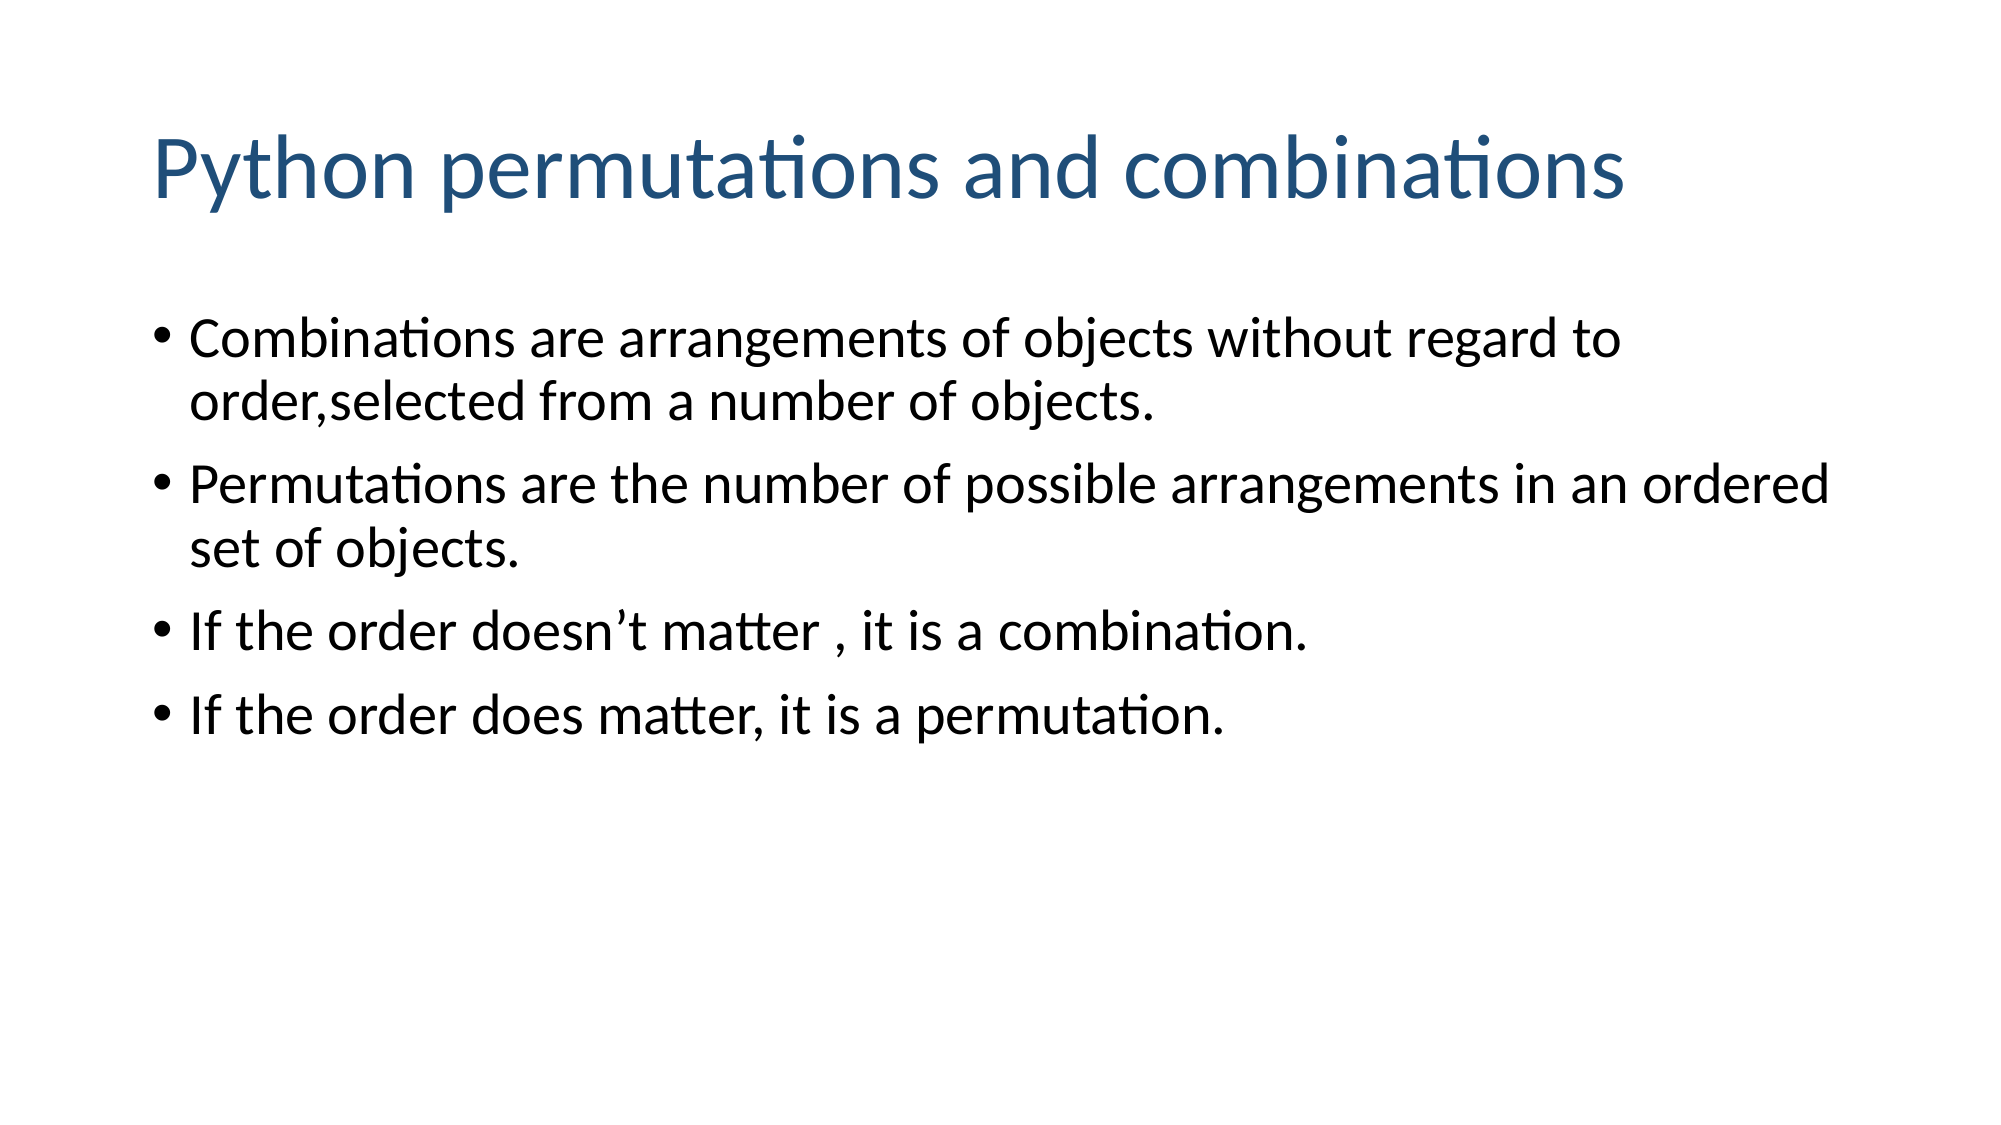

# Python permutations and combinations
Combinations are arrangements of objects without regard to order,selected from a number of objects.
Permutations are the number of possible arrangements in an ordered set of objects.
If the order doesn’t matter , it is a combination.
If the order does matter, it is a permutation.